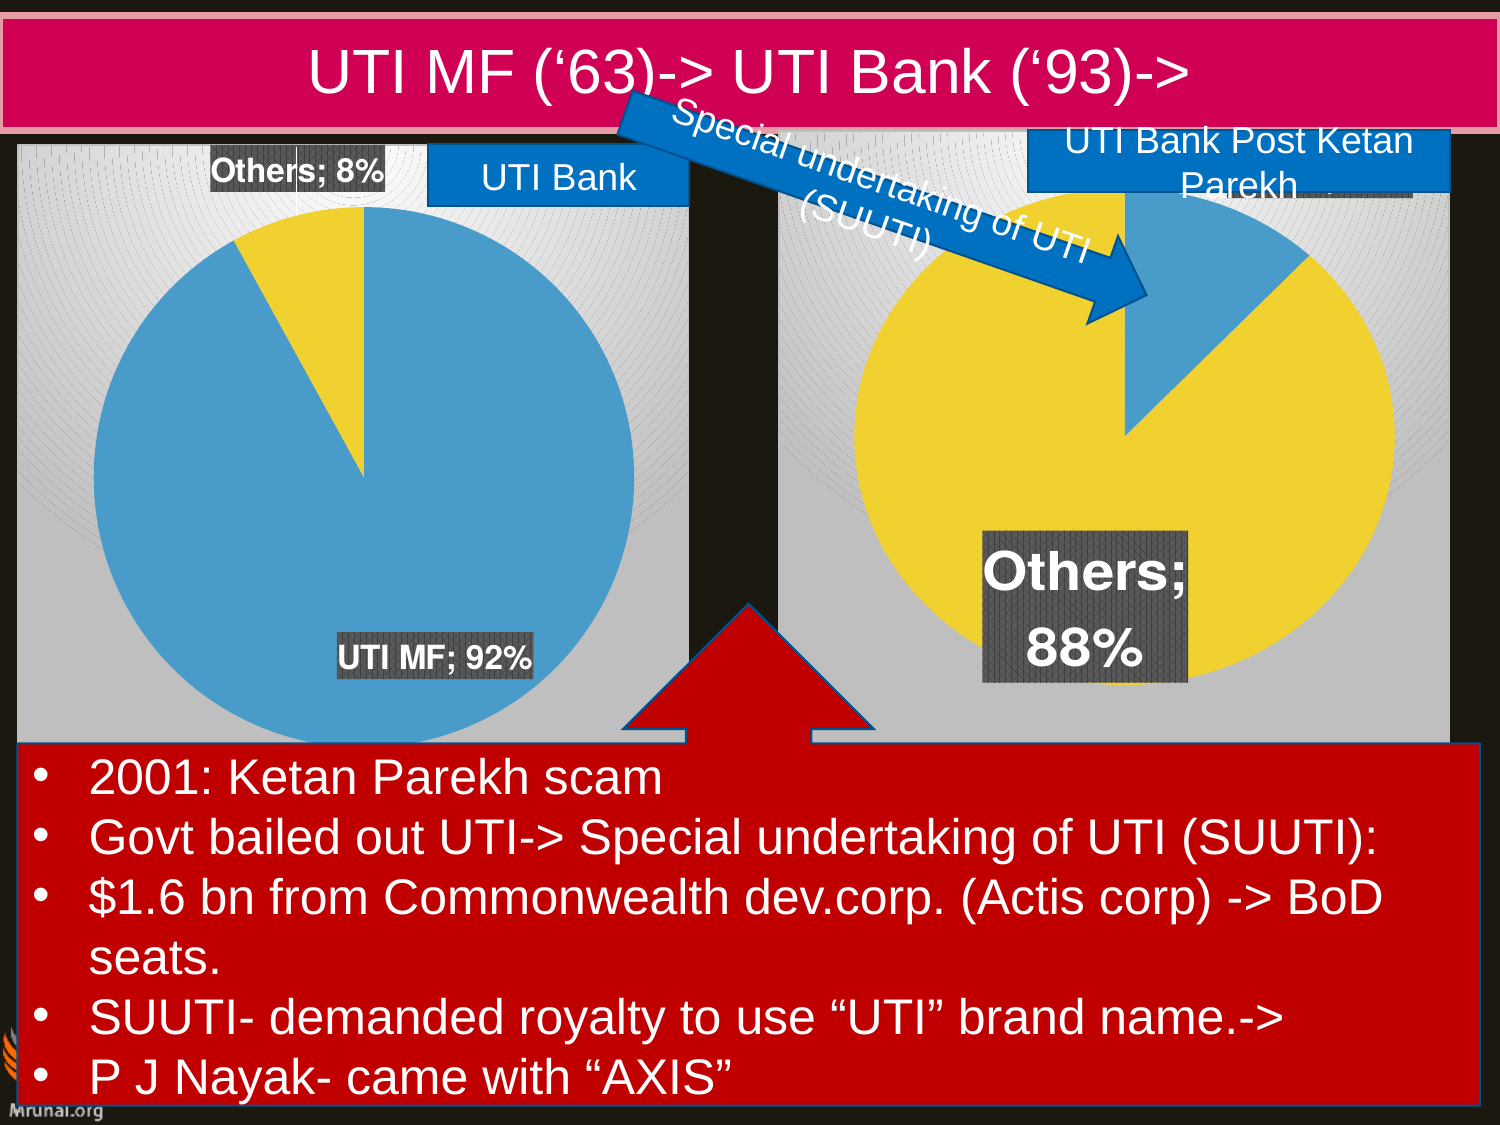

# UTI MF (‘63)-> UTI Bank (‘93)->

### Chart

| Category | Series 1 |
|---|---|
| SUUTI | 0.12 |
| Others | 0.88 |
UTI Bank Post Ketan Parekh

### Chart

| Category | Series 1 |
|---|---|
| UTI MF | 0.92 |
| Others | 0.08 |
UTI Bank
Special undertaking of UTI (SUUTI)
2001: Ketan Parekh scam
Govt bailed out UTI-> Special undertaking of UTI (SUUTI):
$1.6 bn from Commonwealth dev.corp. (Actis corp) -> BoD seats.
SUUTI- demanded royalty to use “UTI” brand name.->
P J Nayak- came with “AXIS”